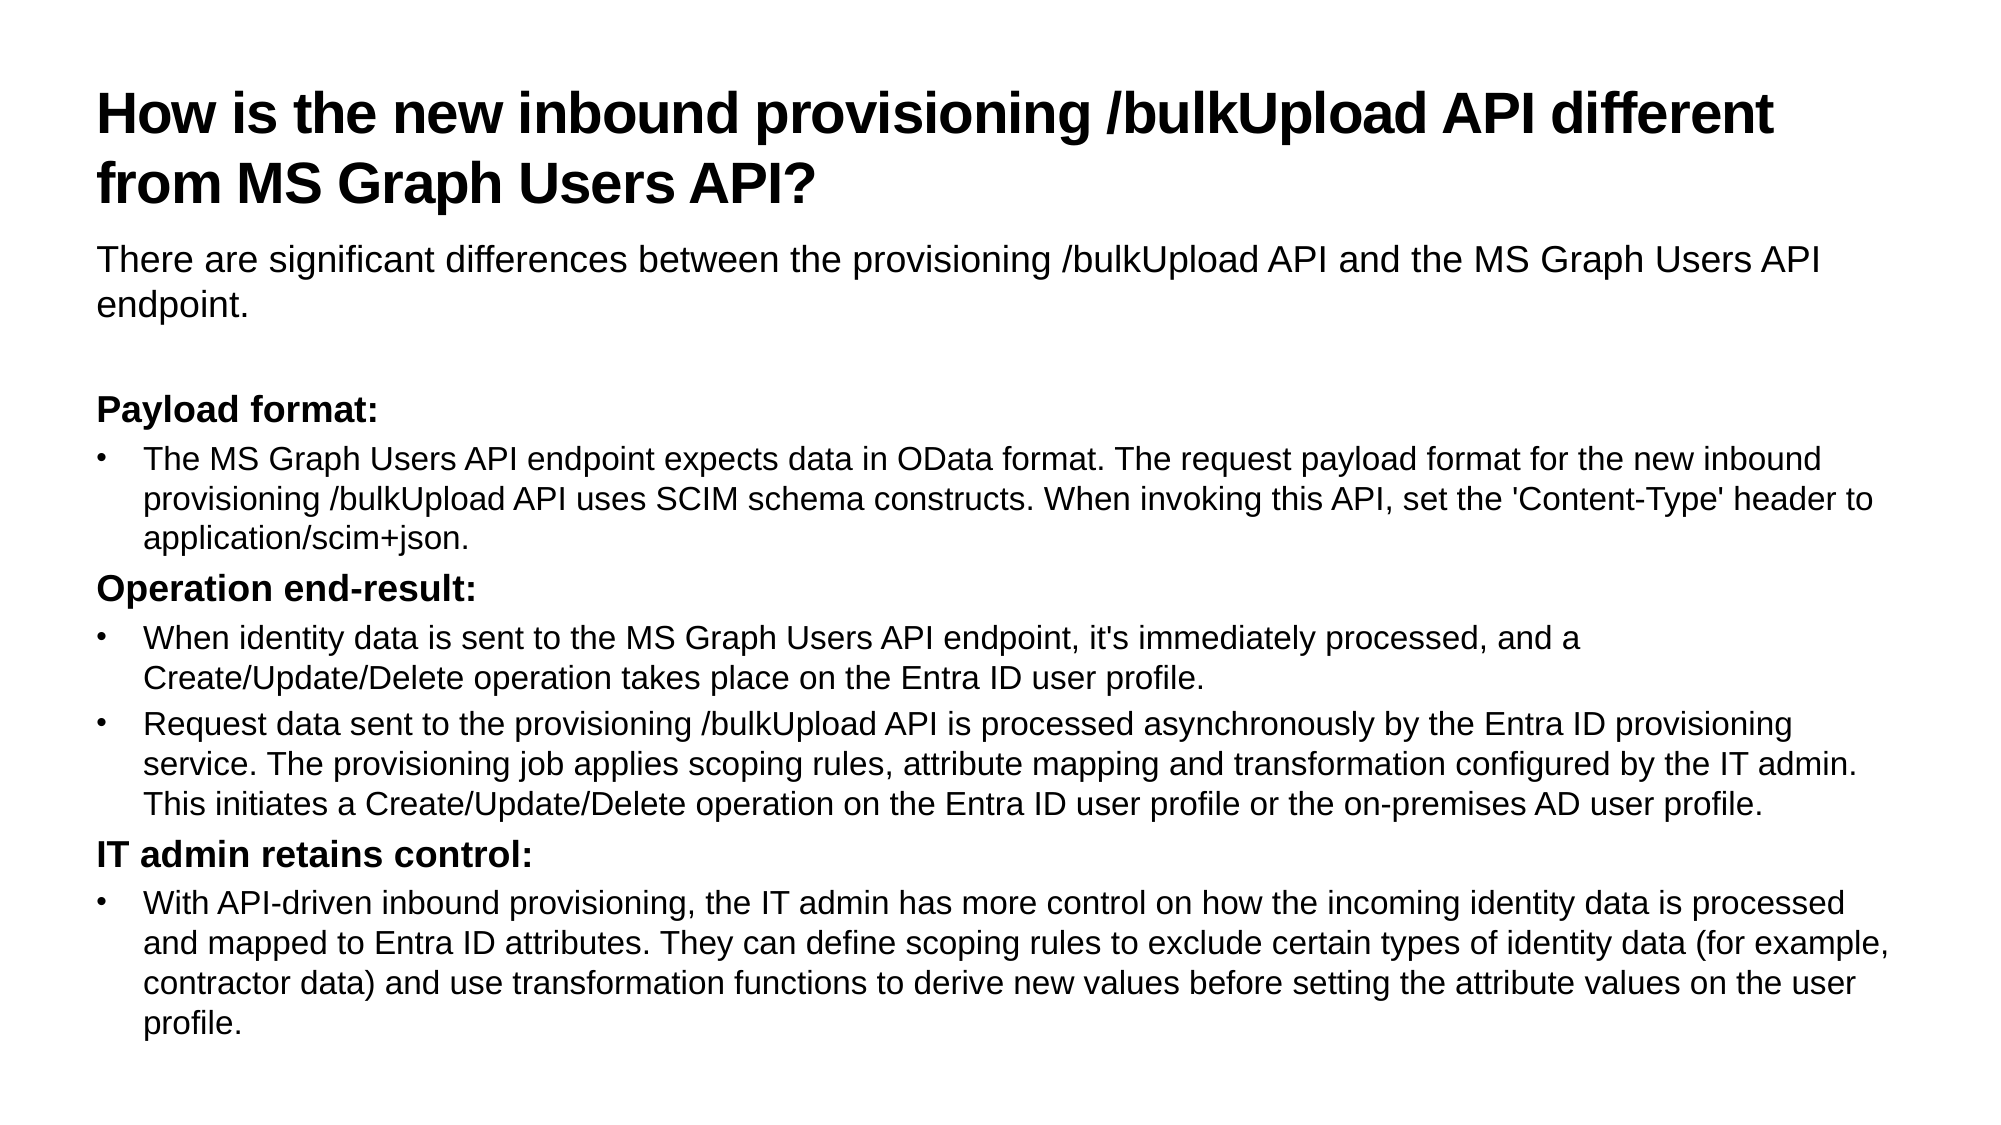

# How is the new inbound provisioning /bulkUpload API different from MS Graph Users API?
There are significant differences between the provisioning /bulkUpload API and the MS Graph Users API endpoint.

Payload format:
The MS Graph Users API endpoint expects data in OData format. The request payload format for the new inbound provisioning /bulkUpload API uses SCIM schema constructs. When invoking this API, set the 'Content-Type' header to application/scim+json.
Operation end-result:
When identity data is sent to the MS Graph Users API endpoint, it's immediately processed, and a Create/Update/Delete operation takes place on the Entra ID user profile.
Request data sent to the provisioning /bulkUpload API is processed asynchronously by the Entra ID provisioning service. The provisioning job applies scoping rules, attribute mapping and transformation configured by the IT admin. This initiates a Create/Update/Delete operation on the Entra ID user profile or the on-premises AD user profile.
IT admin retains control:
With API-driven inbound provisioning, the IT admin has more control on how the incoming identity data is processed and mapped to Entra ID attributes. They can define scoping rules to exclude certain types of identity data (for example, contractor data) and use transformation functions to derive new values before setting the attribute values on the user profile.